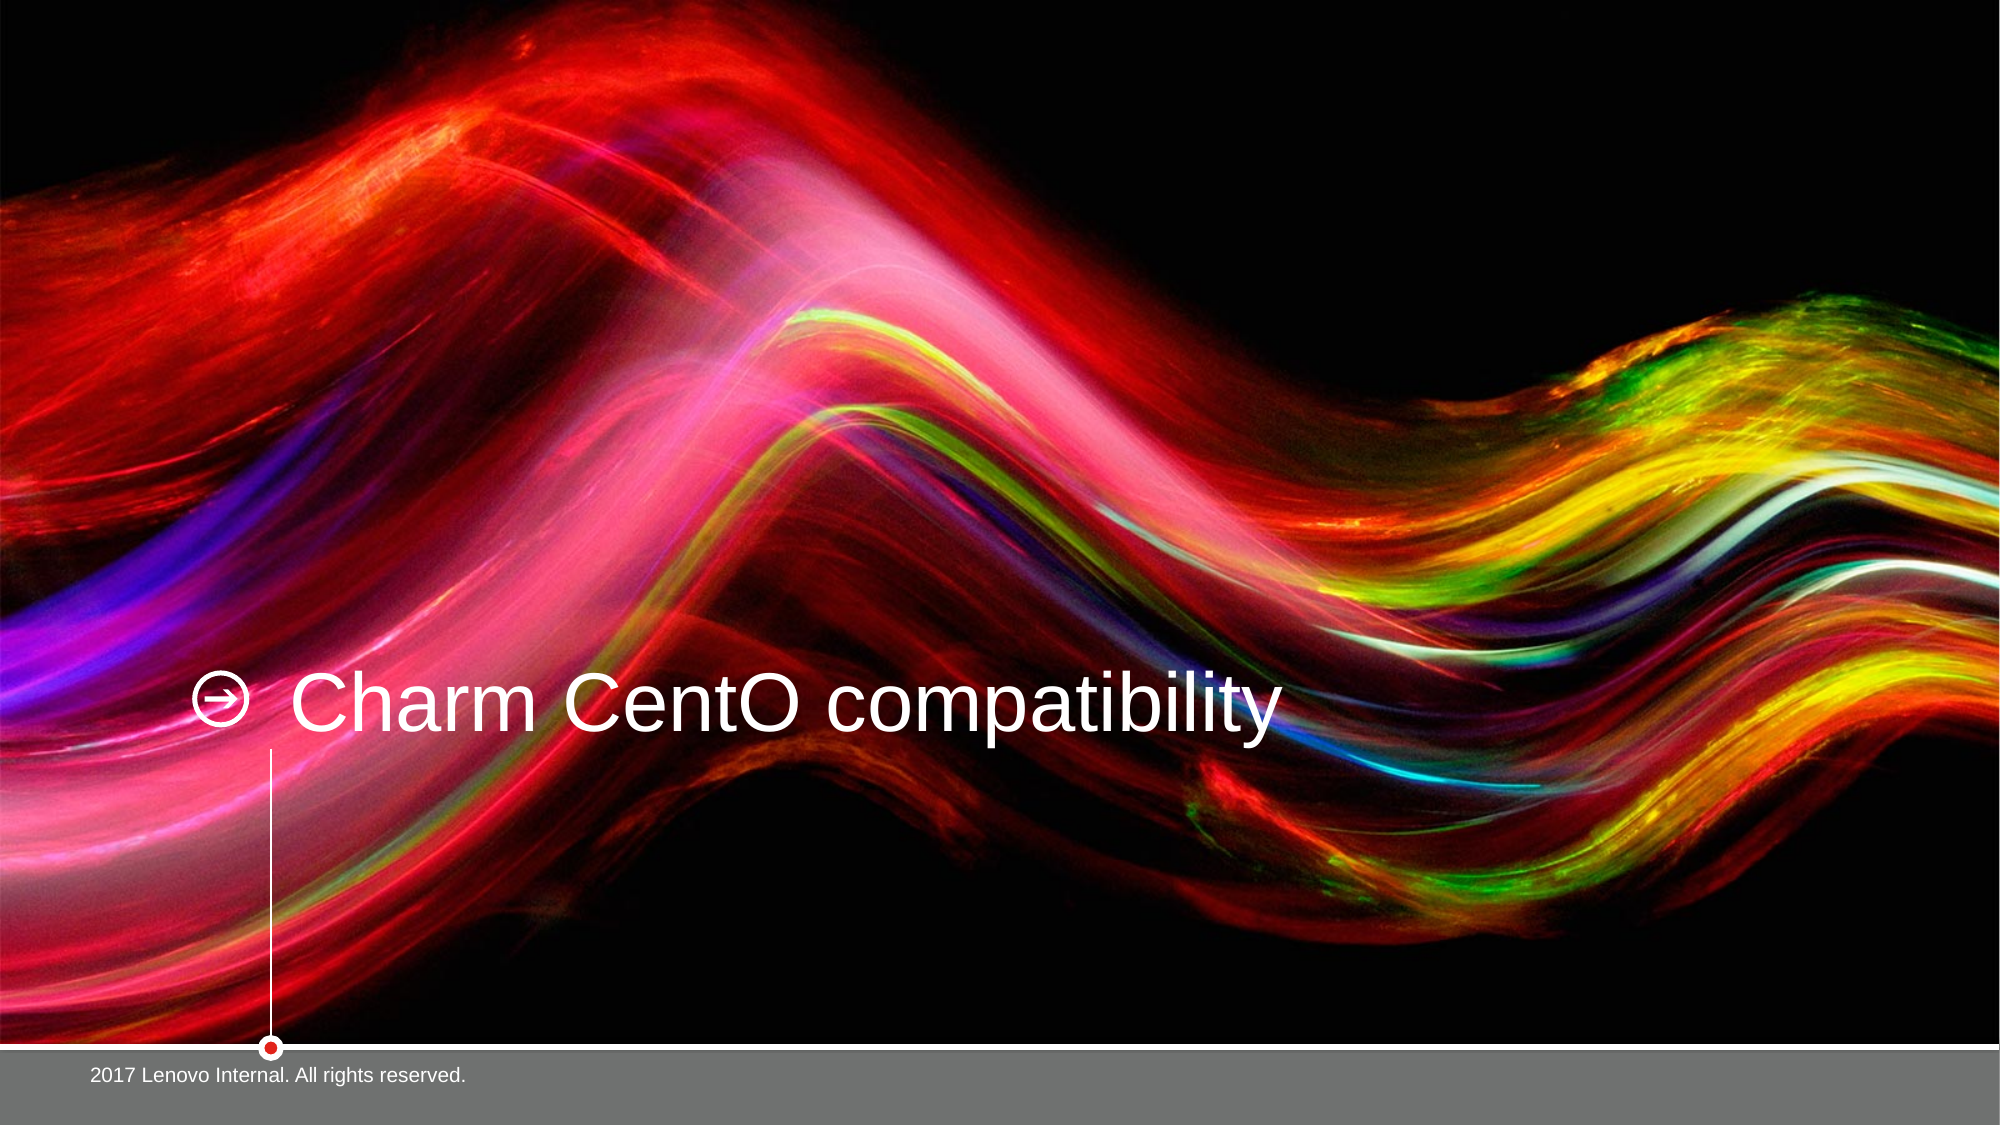

# Charm CentO compatibility
2017 Lenovo Internal. All rights reserved.